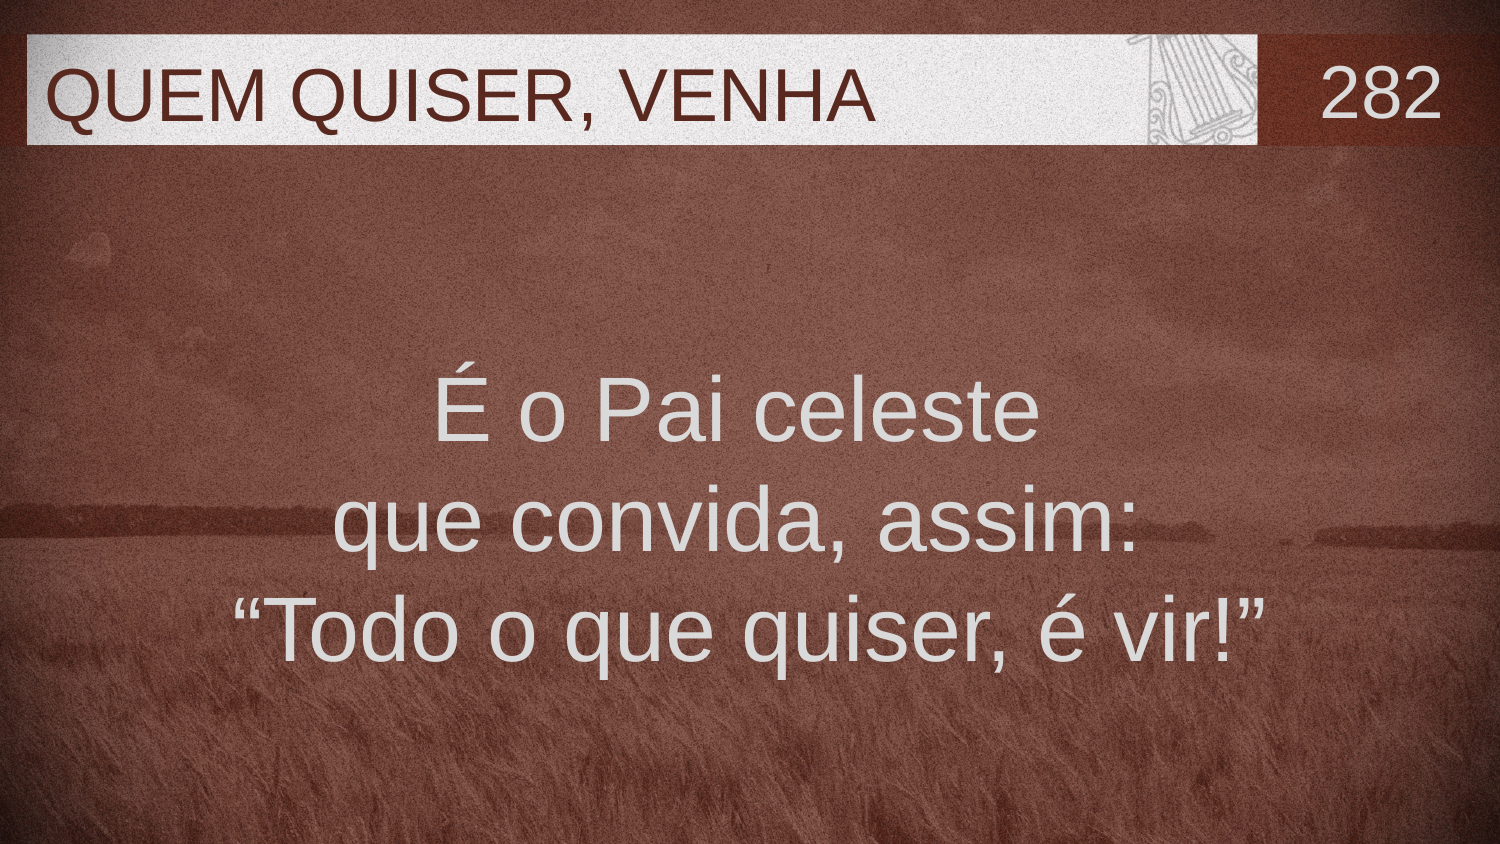

# QUEM QUISER, VENHA
282
É o Pai celeste
que convida, assim:
“Todo o que quiser, é vir!”